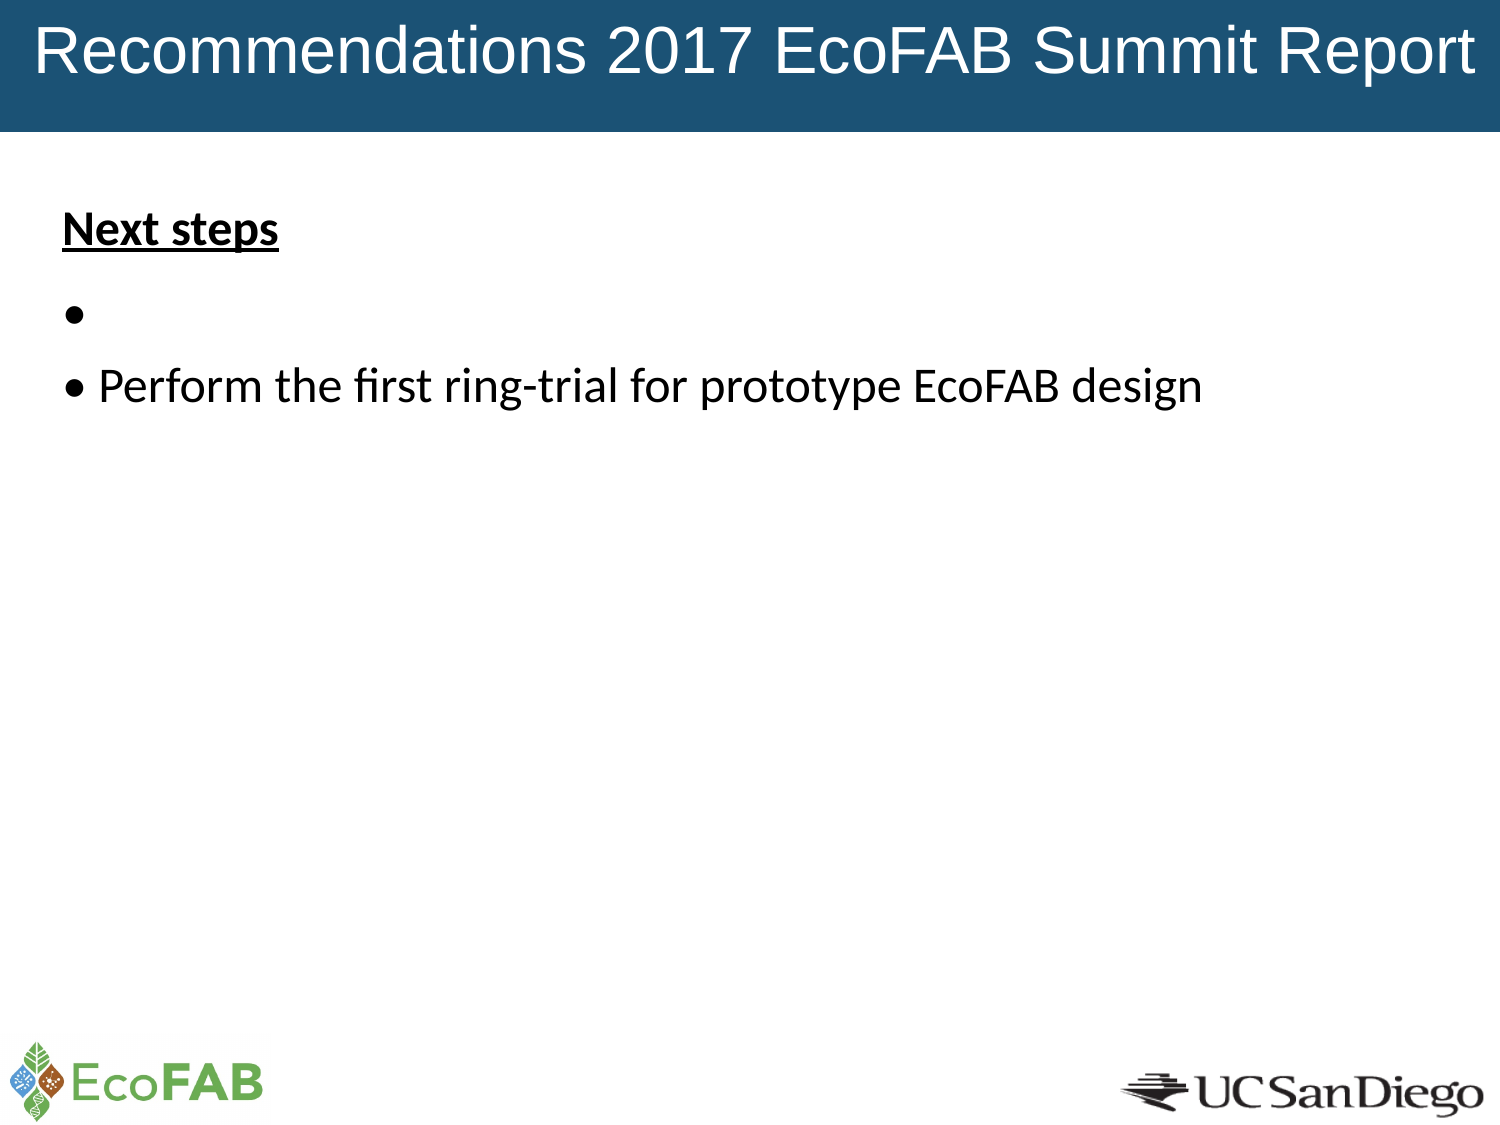

# Recommendations 2017 EcoFAB Summit Report
Next steps
•
• Perform the first ring-trial for prototype EcoFAB design